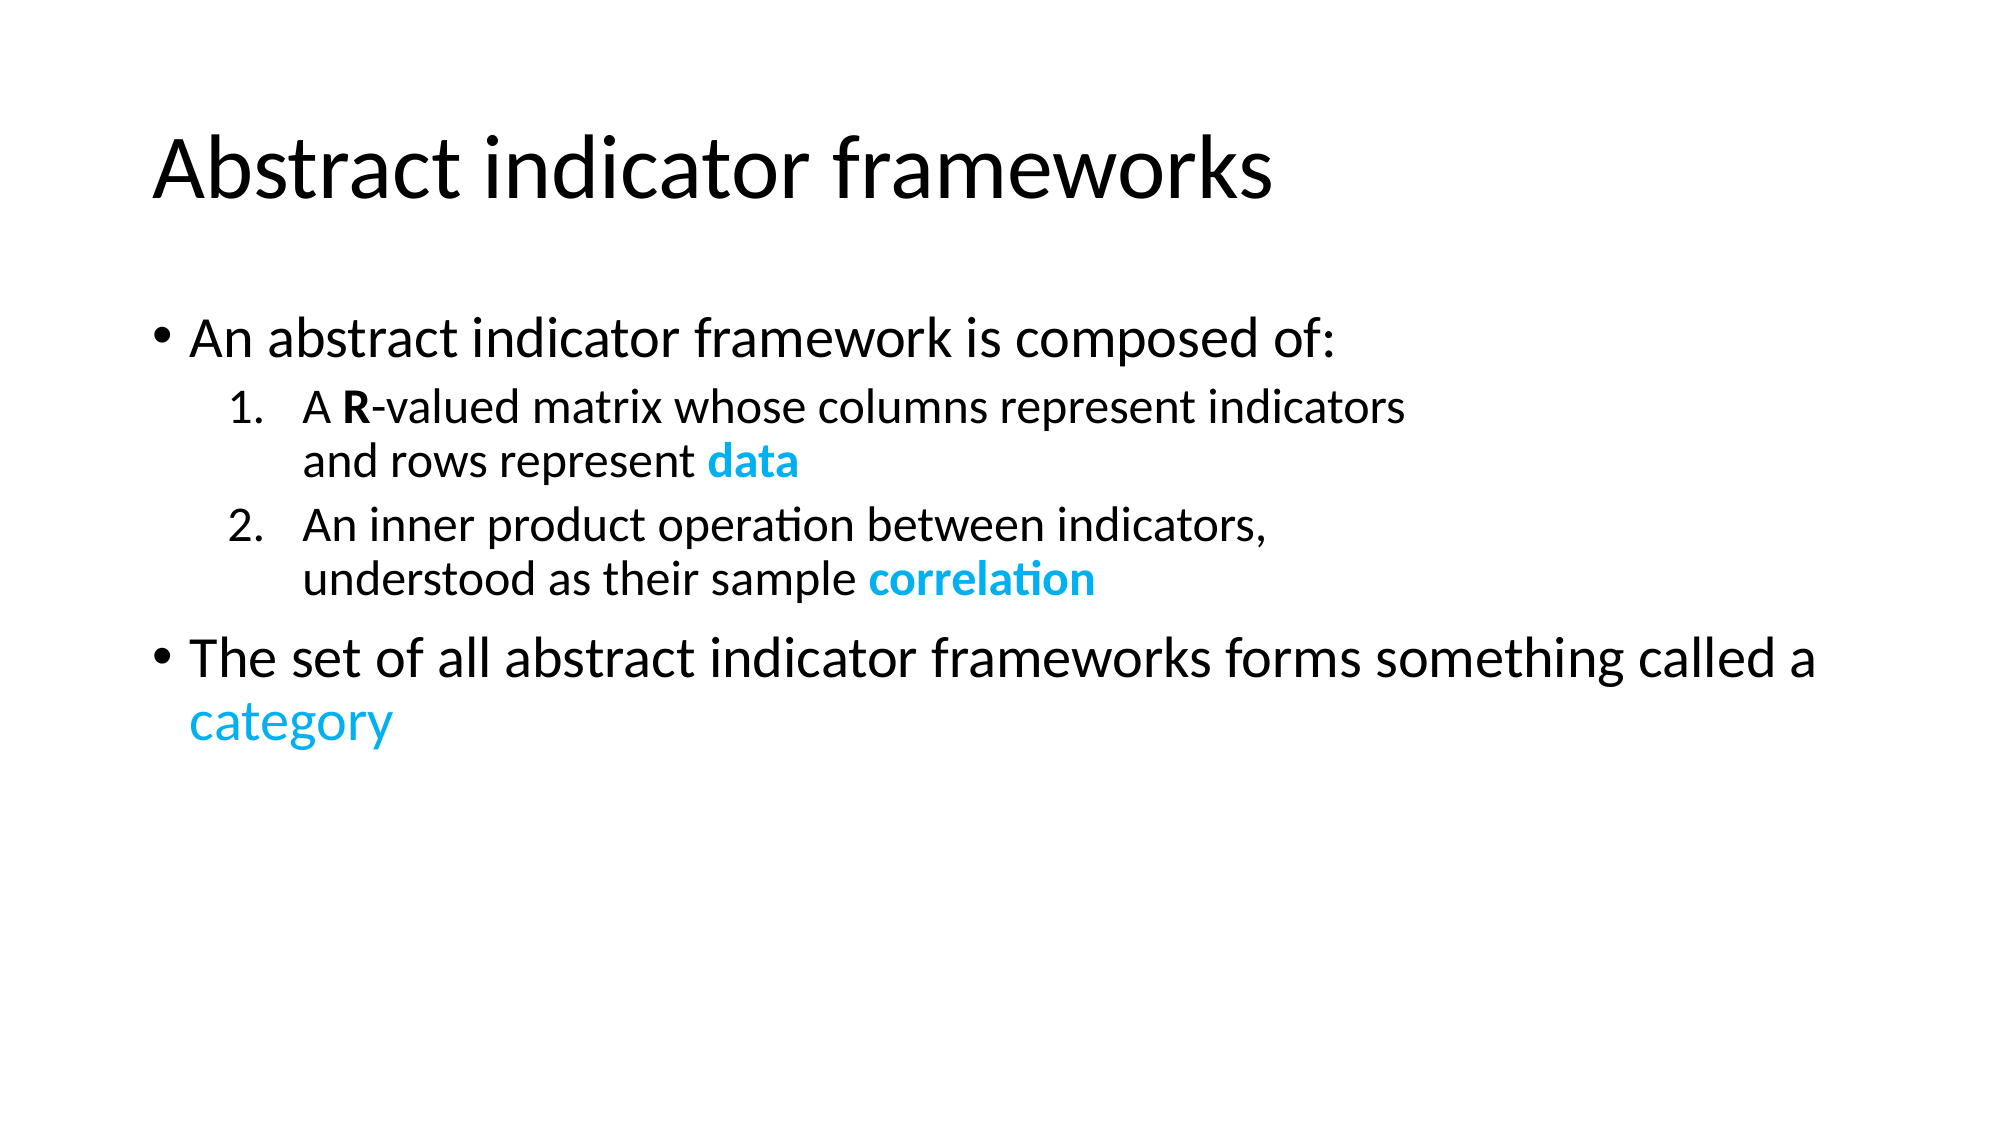

# Abstract indicator frameworks
An abstract indicator framework is composed of:
A R-valued matrix whose columns represent indicators
and rows represent data
An inner product operation between indicators,
understood as their sample correlation
The set of all abstract indicator frameworks forms something called a category